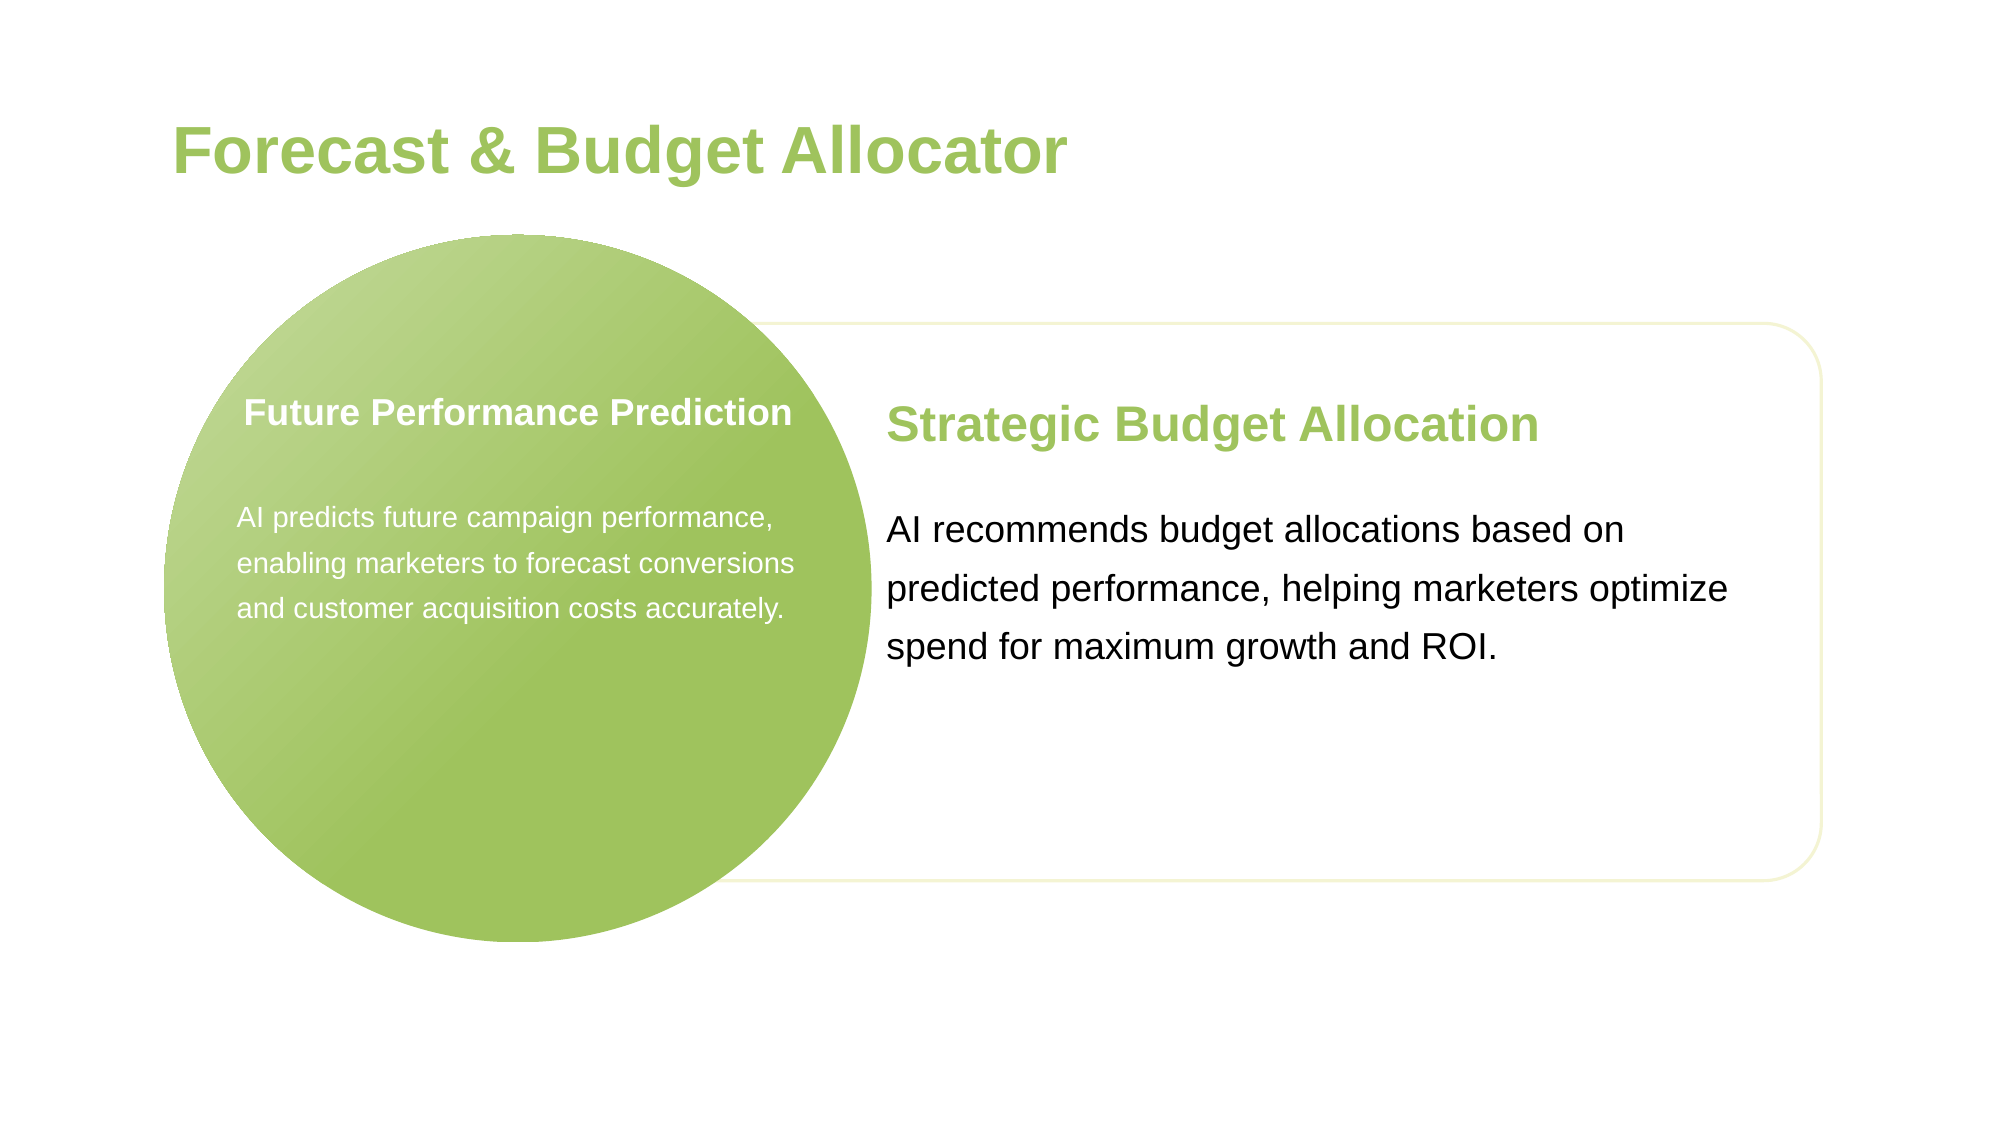

Forecast & Budget Allocator

Future Performance Prediction
Strategic Budget Allocation
AI predicts future campaign performance, enabling marketers to forecast conversions and customer acquisition costs accurately.
AI recommends budget allocations based on predicted performance, helping marketers optimize spend for maximum growth and ROI.